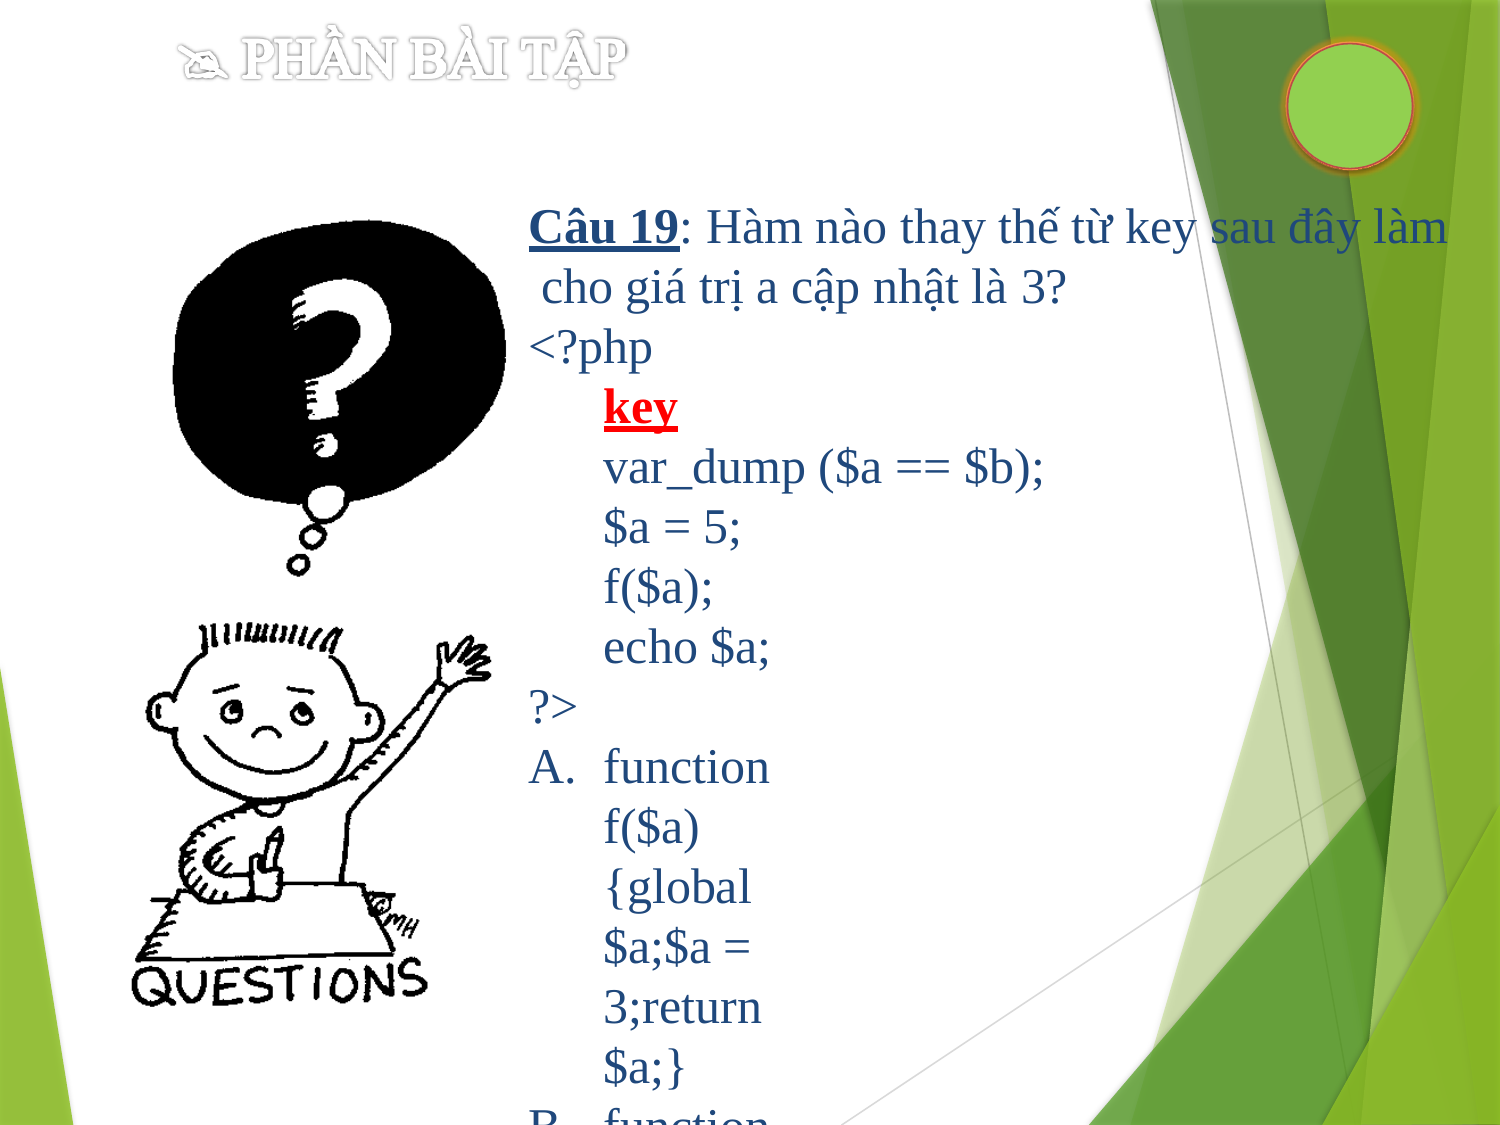

Câu 19: Hàm nào thay thế từ key sau đây làm  cho giá trị a cập nhật là 3?
<?php
key
var_dump ($a == $b);
$a = 5;  f($a);  echo $a;
?>
function f($a){global $a;$a = 3;return $a;}
function f(&$a){$a = 3;return $a;}
Cả A và B đều đúng
Cả A và B đều sai